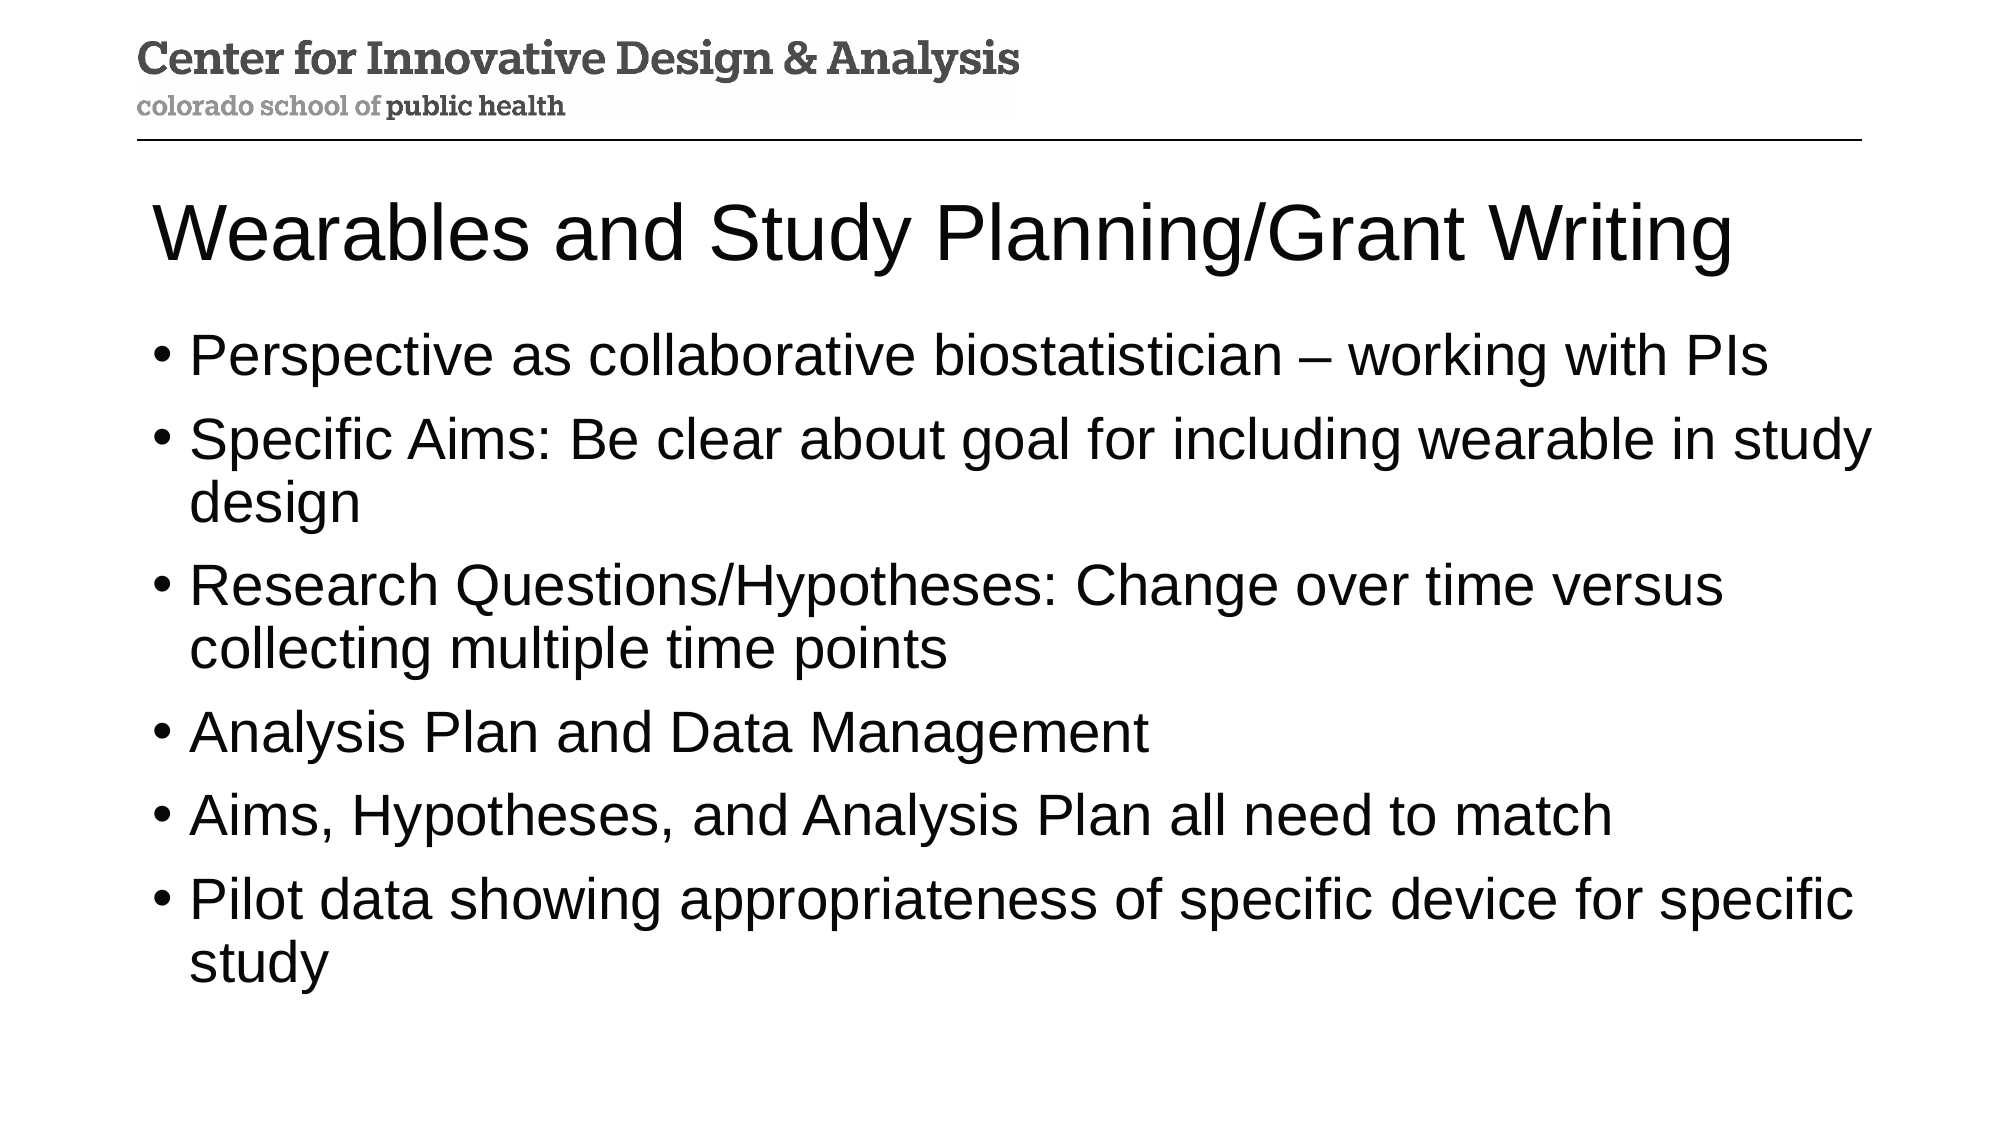

# Wearables and Study Planning/Grant Writing
Perspective as collaborative biostatistician – working with PIs
Specific Aims: Be clear about goal for including wearable in study design
Research Questions/Hypotheses: Change over time versus collecting multiple time points
Analysis Plan and Data Management
Aims, Hypotheses, and Analysis Plan all need to match
Pilot data showing appropriateness of specific device for specific study